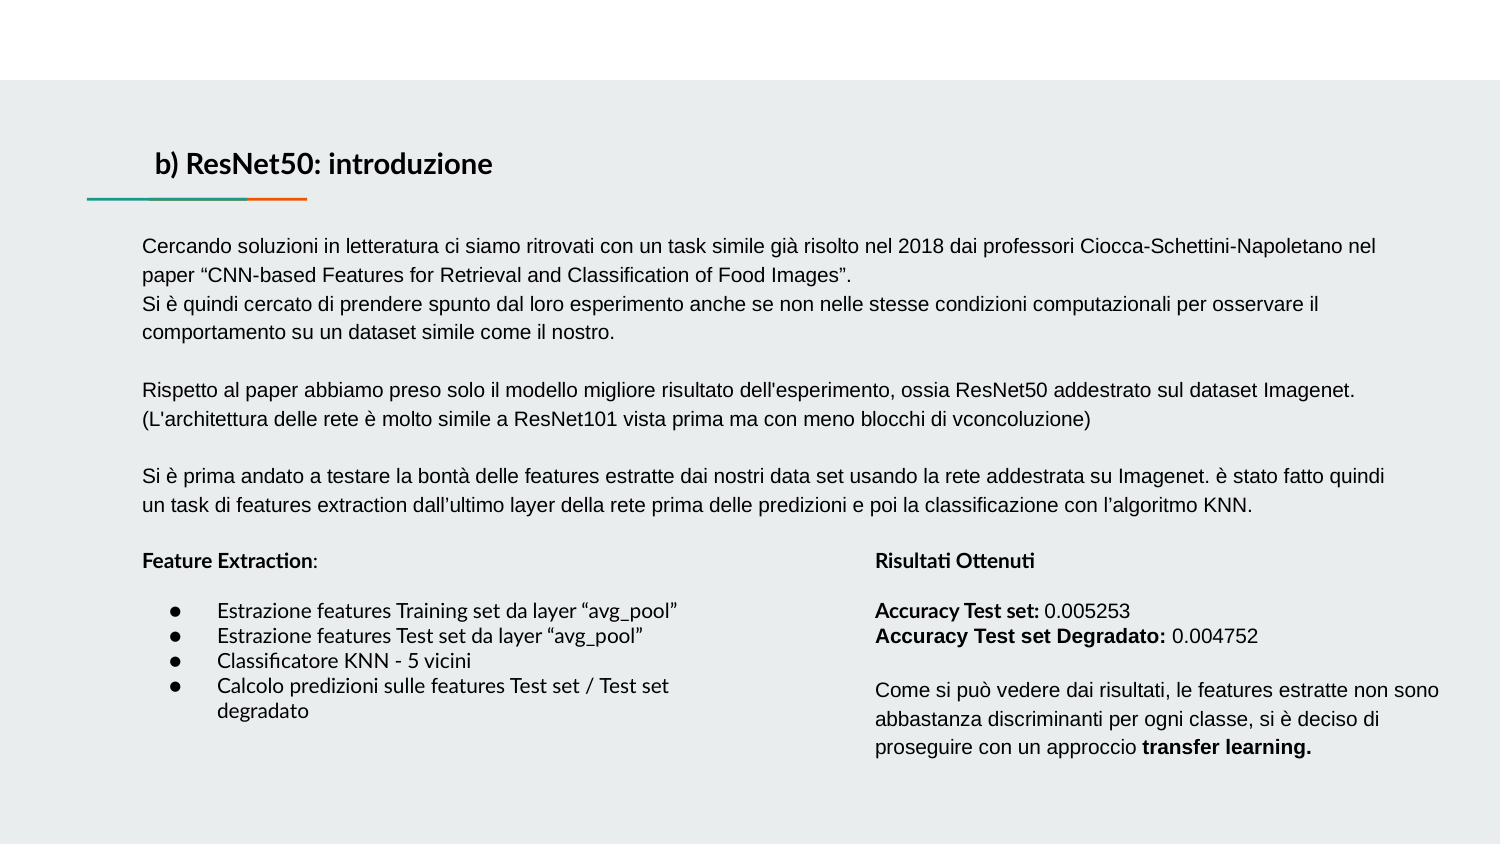

b) ResNet50: introduzione
Cercando soluzioni in letteratura ci siamo ritrovati con un task simile già risolto nel 2018 dai professori Ciocca-Schettini-Napoletano nel paper “CNN-based Features for Retrieval and Classification of Food Images”.
Si è quindi cercato di prendere spunto dal loro esperimento anche se non nelle stesse condizioni computazionali per osservare il comportamento su un dataset simile come il nostro.

Rispetto al paper abbiamo preso solo il modello migliore risultato dell'esperimento, ossia ResNet50 addestrato sul dataset Imagenet.
(L'architettura delle rete è molto simile a ResNet101 vista prima ma con meno blocchi di vconcoluzione)

Si è prima andato a testare la bontà delle features estratte dai nostri data set usando la rete addestrata su Imagenet. è stato fatto quindi un task di features extraction dall’ultimo layer della rete prima delle predizioni e poi la classificazione con l’algoritmo KNN.
Feature Extraction:

Estrazione features Training set da layer “avg_pool”
Estrazione features Test set da layer “avg_pool”
Classificatore KNN - 5 vicini
Calcolo predizioni sulle features Test set / Test set degradato

Risultati Ottenuti

Accuracy Test set: 0.005253
Accuracy Test set Degradato: 0.004752

Come si può vedere dai risultati, le features estratte non sono abbastanza discriminanti per ogni classe, si è deciso di proseguire con un approccio transfer learning.